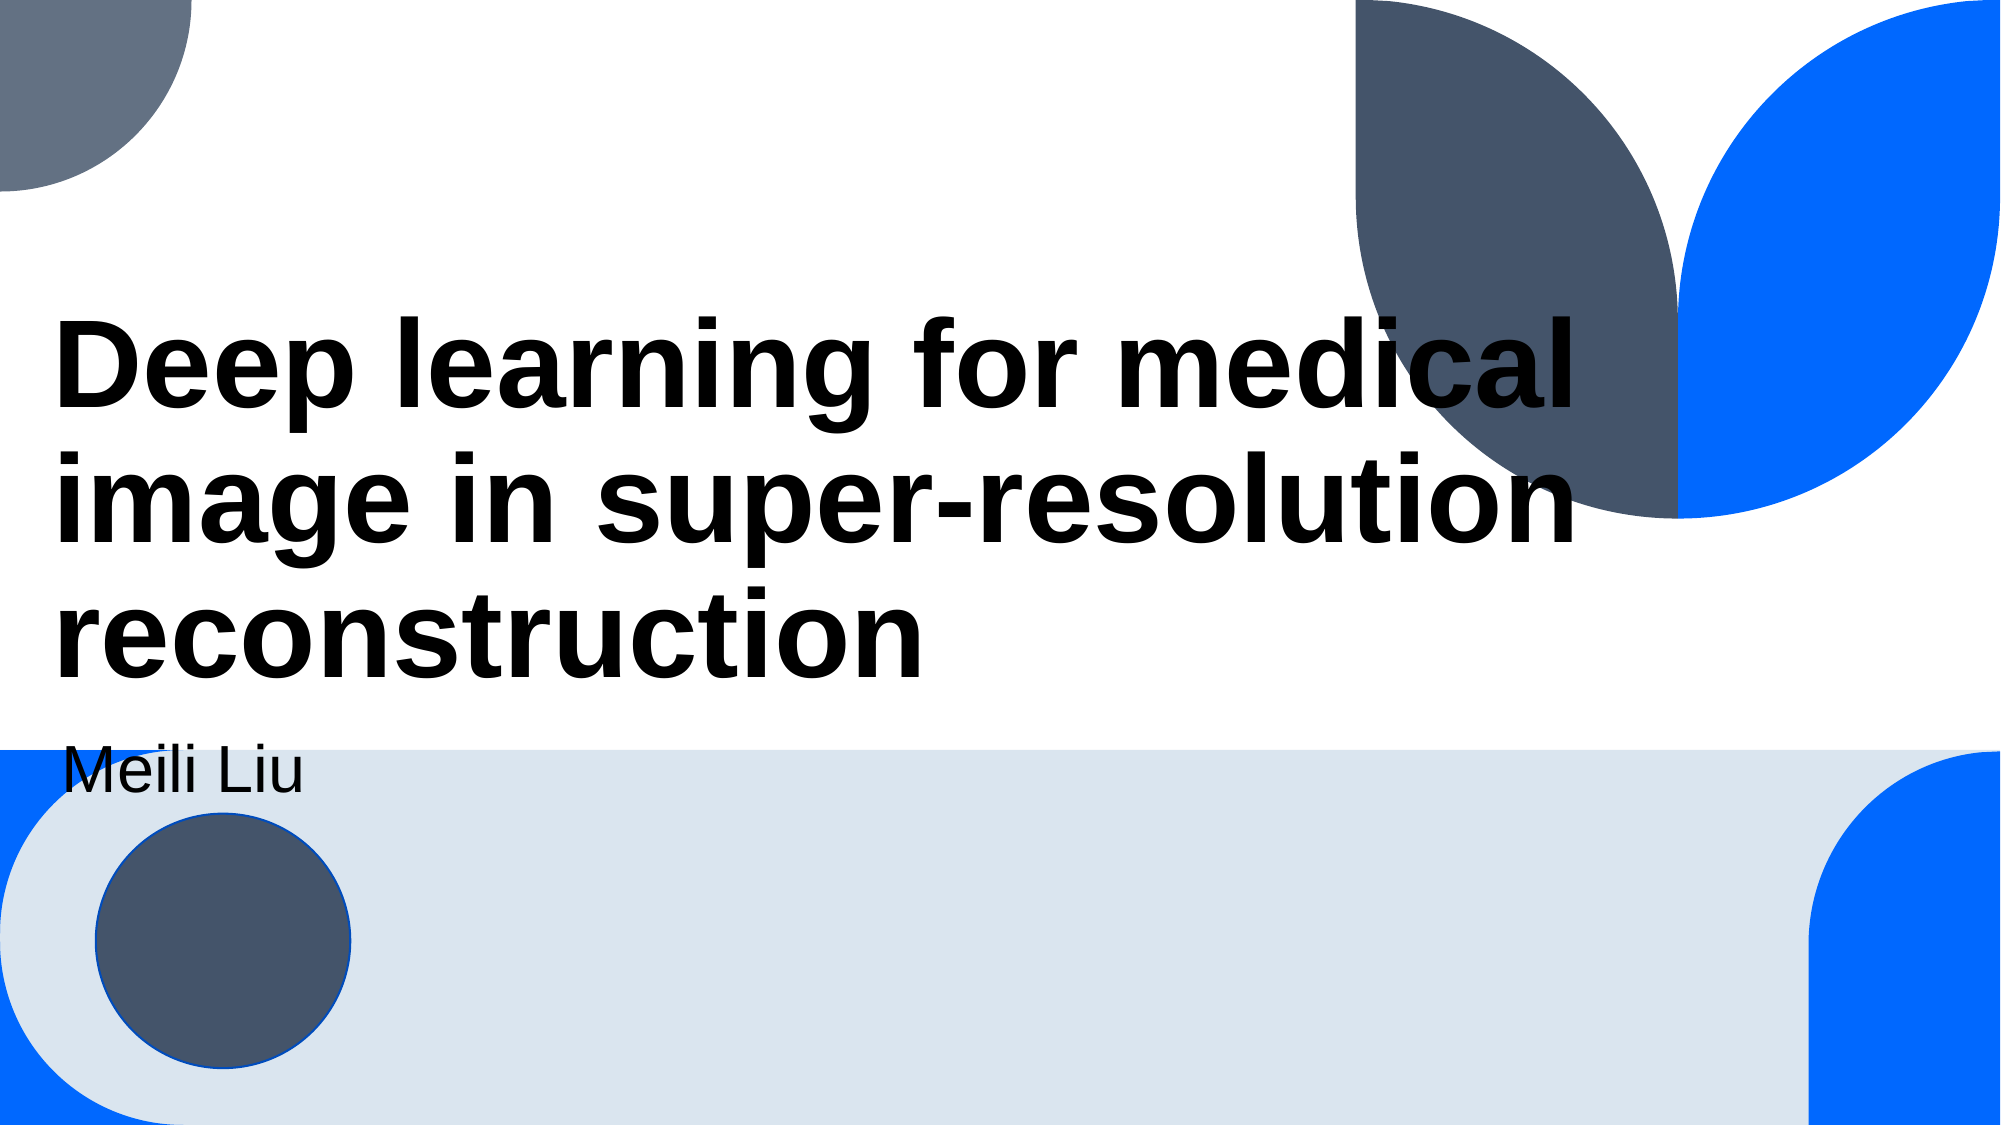

# Deep learning for medical image in super-resolution reconstruction
Meili Liu